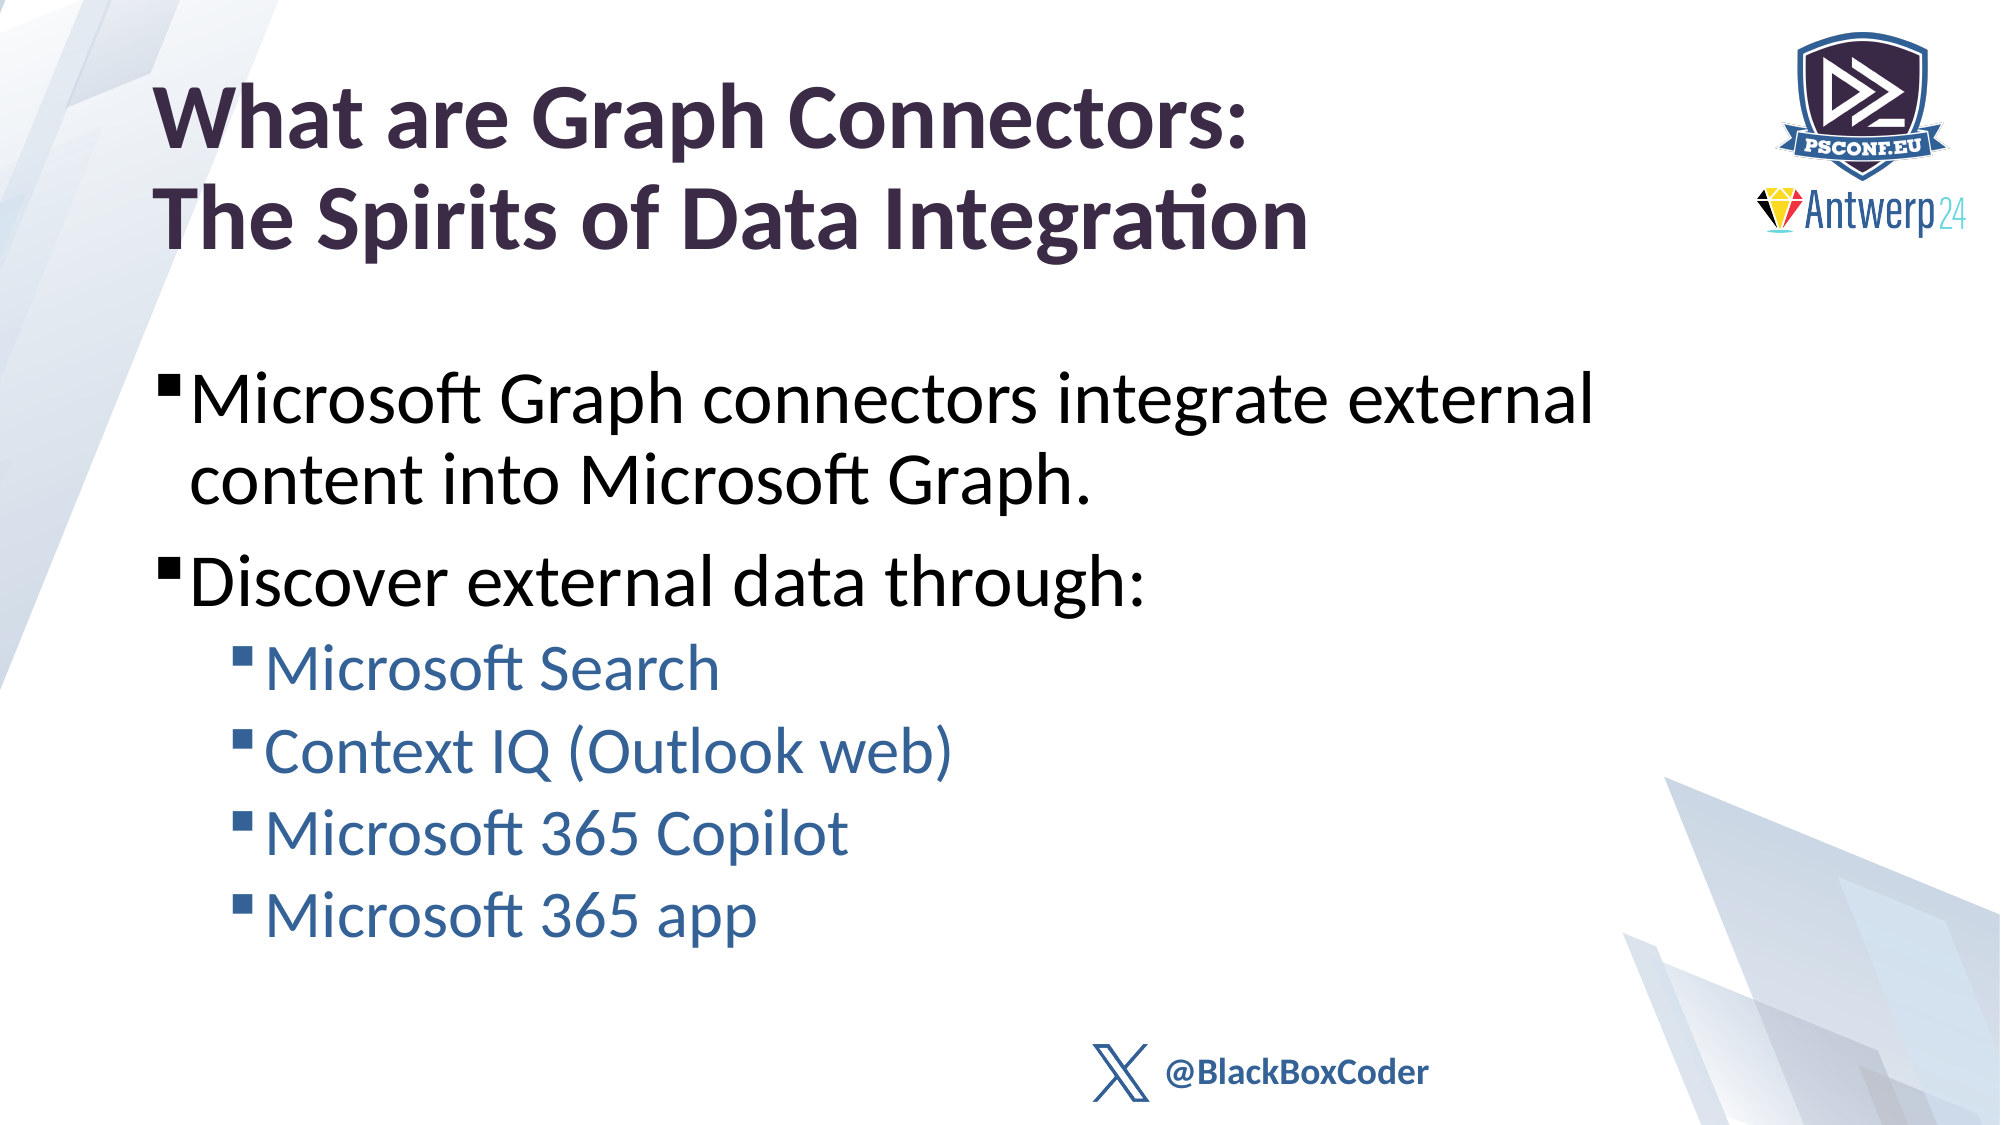

# What are Graph Connectors: The Spirits of Data Integration
Microsoft Graph connectors integrate external content into Microsoft Graph.
Discover external data through:
Microsoft Search
Context IQ (Outlook web)
Microsoft 365 Copilot
Microsoft 365 app